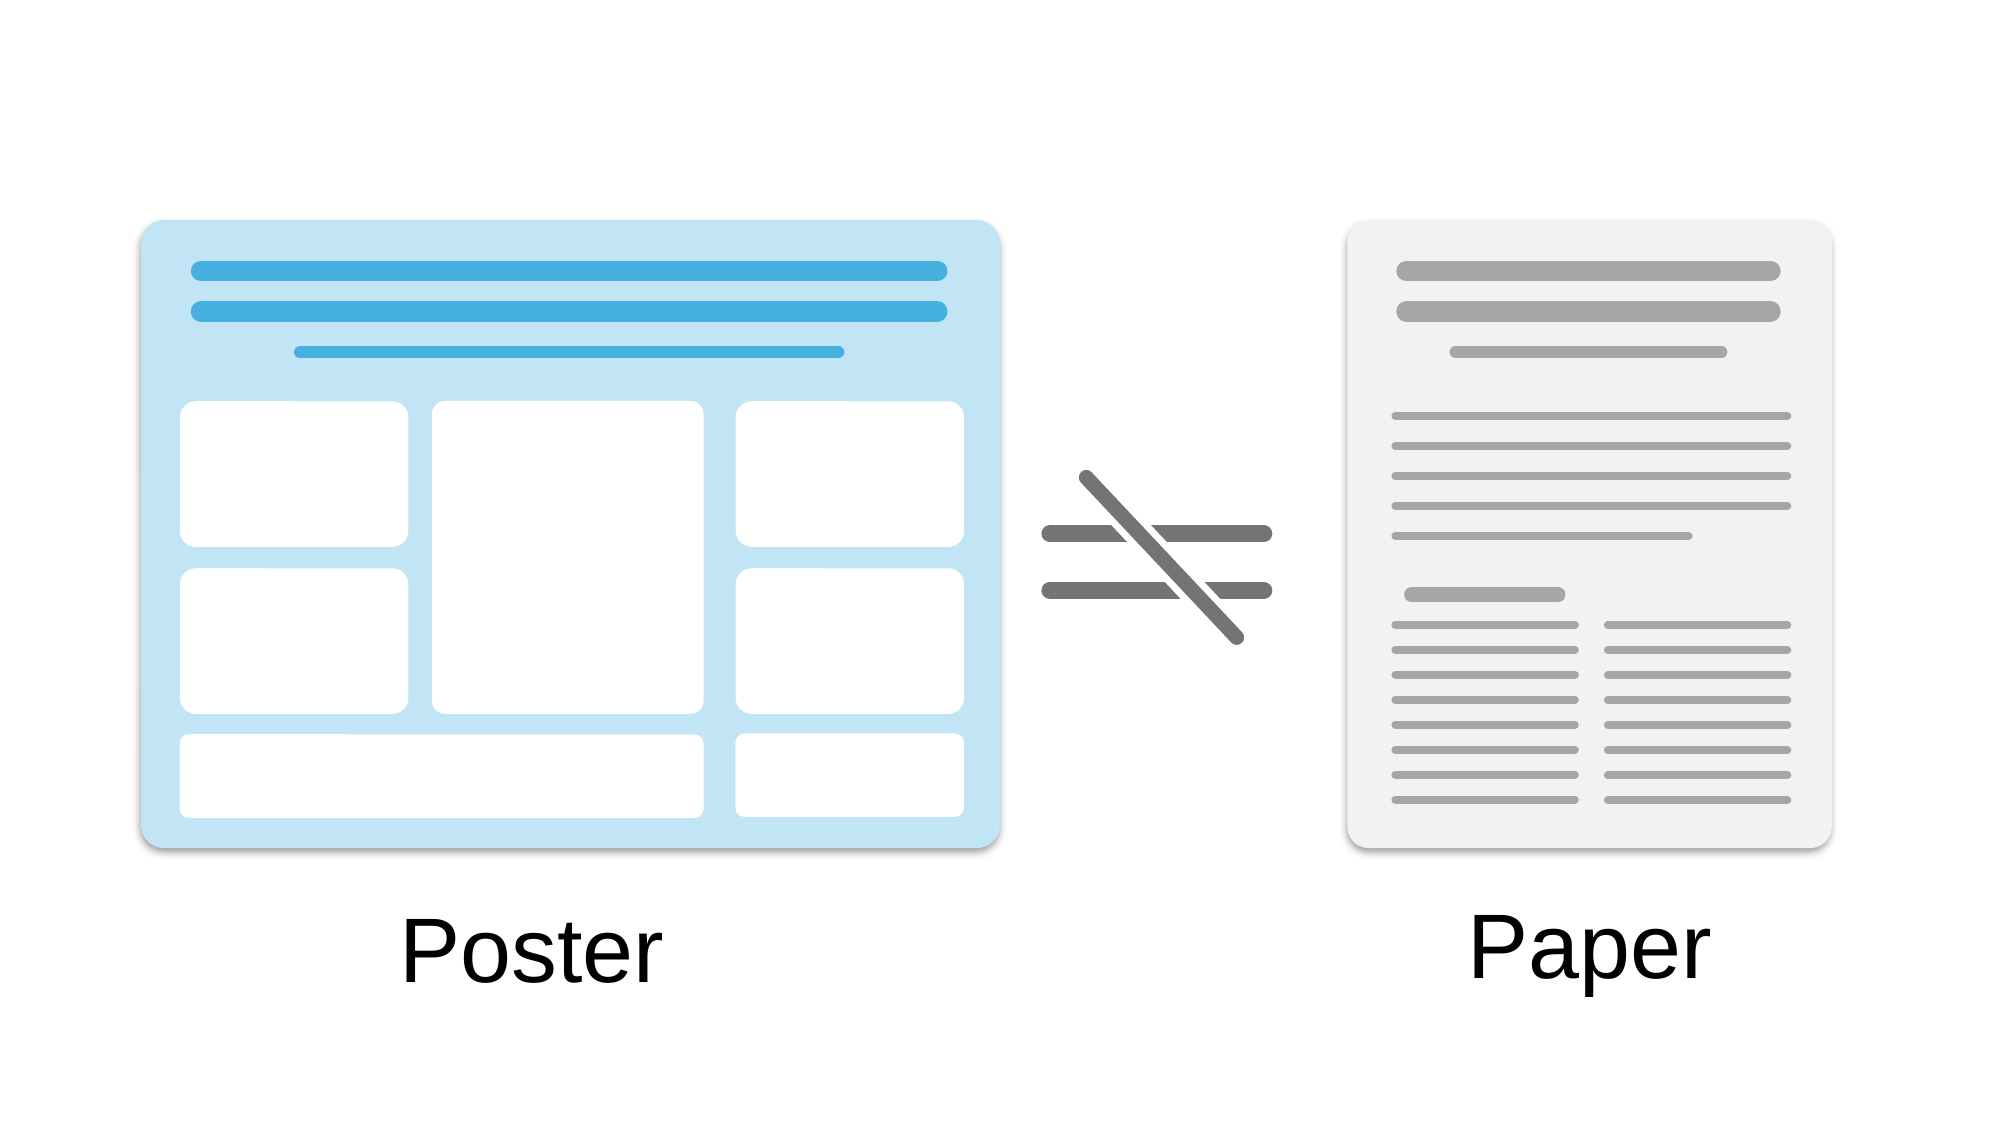

# Sections

Title
Authors
Affiliation
Contact
Introduction
Methods
Results
Conclusions
References
Acknowledgements

Paper
Poster